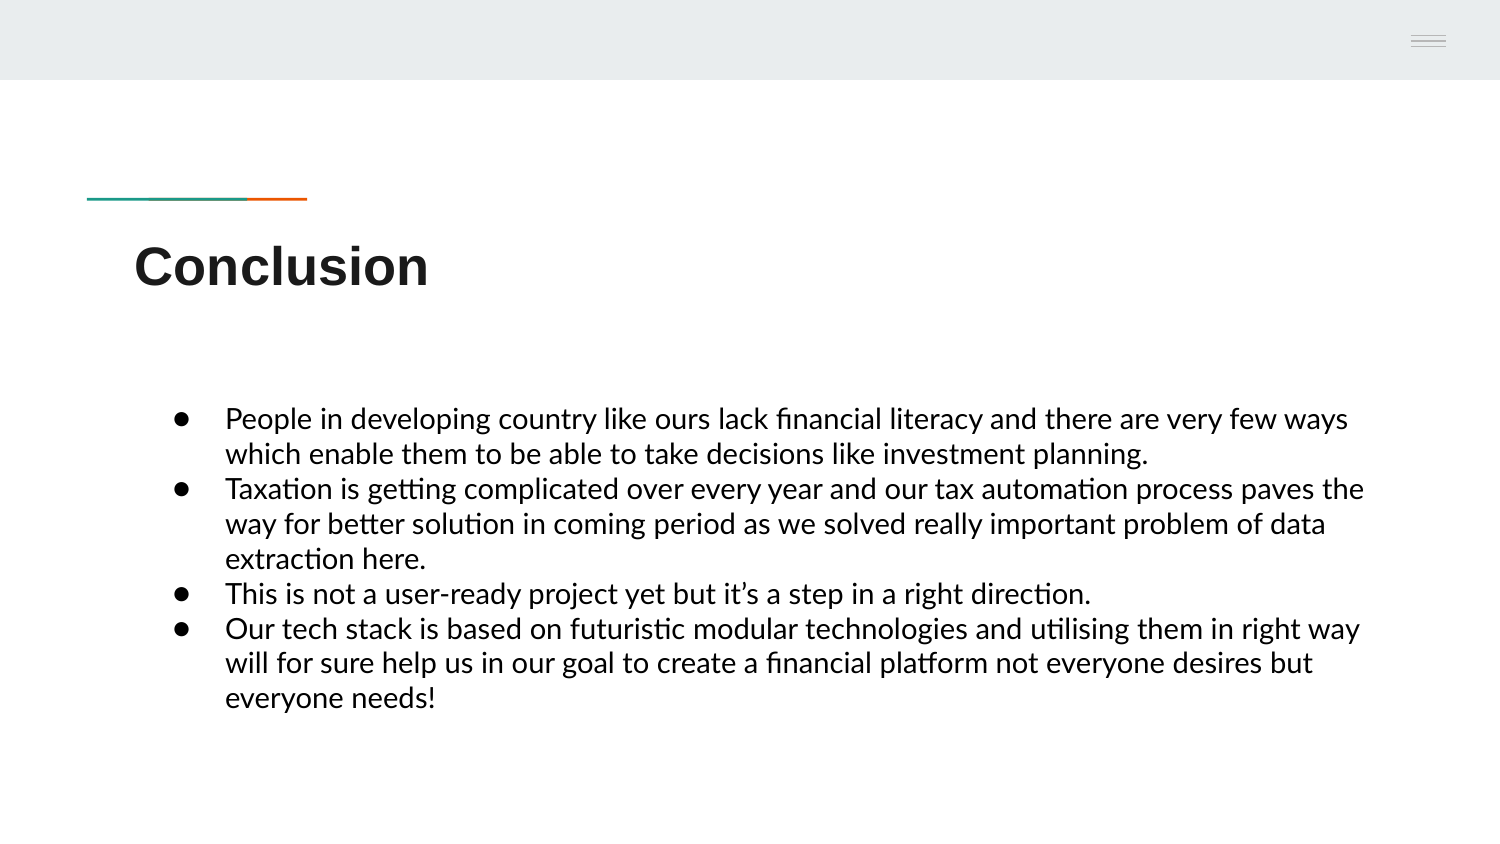

# Conclusion
People in developing country like ours lack financial literacy and there are very few ways which enable them to be able to take decisions like investment planning.
Taxation is getting complicated over every year and our tax automation process paves the way for better solution in coming period as we solved really important problem of data extraction here.
This is not a user-ready project yet but it’s a step in a right direction.
Our tech stack is based on futuristic modular technologies and utilising them in right way will for sure help us in our goal to create a financial platform not everyone desires but everyone needs!